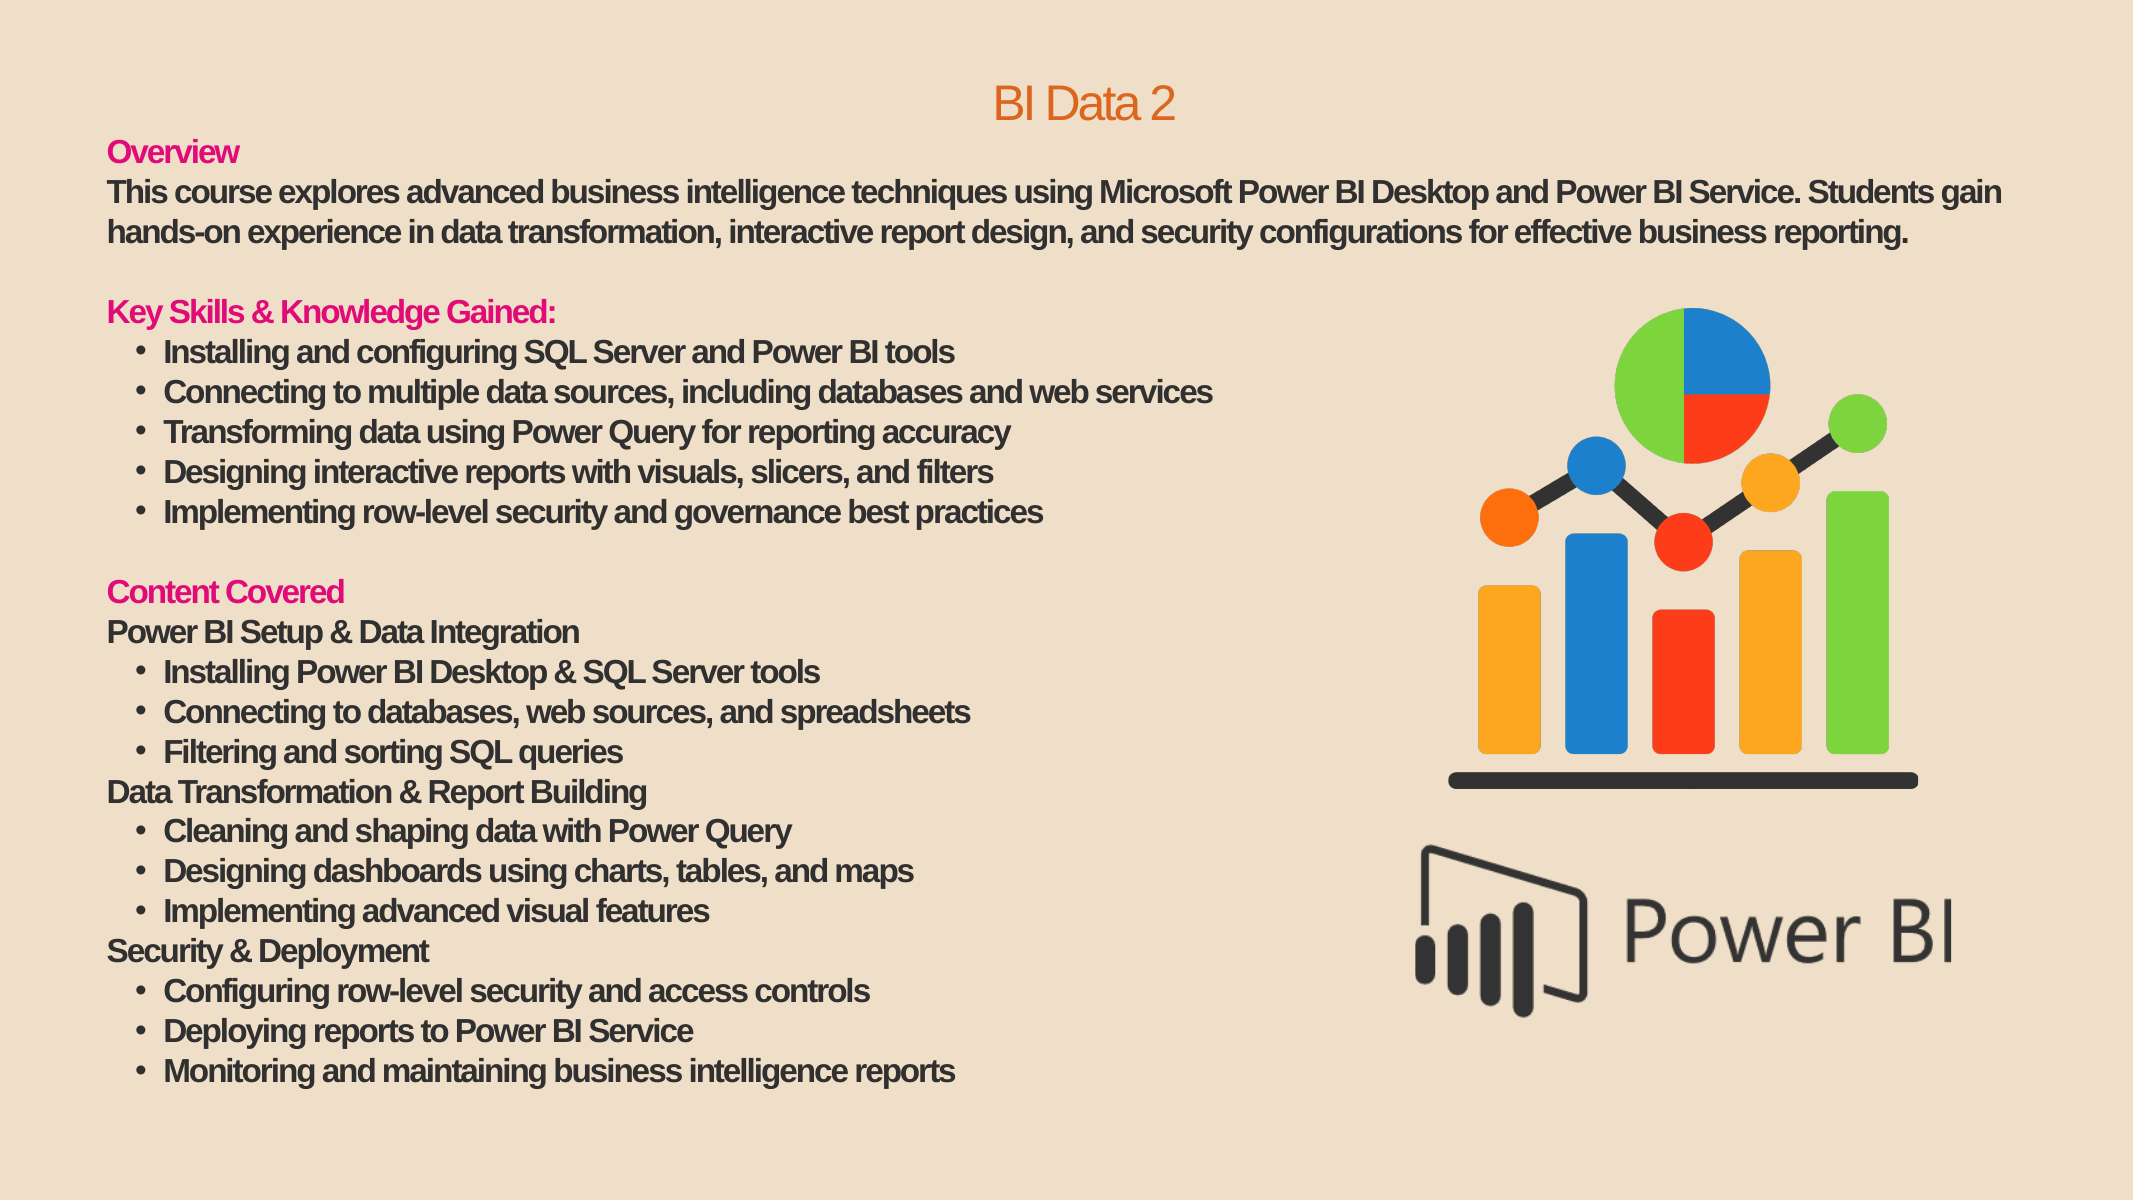

BI Data 2
Overview
This course explores advanced business intelligence techniques using Microsoft Power BI Desktop and Power BI Service. Students gain hands-on experience in data transformation, interactive report design, and security configurations for effective business reporting.

Key Skills & Knowledge Gained:
Installing and configuring SQL Server and Power BI tools
Connecting to multiple data sources, including databases and web services
Transforming data using Power Query for reporting accuracy
Designing interactive reports with visuals, slicers, and filters
Implementing row-level security and governance best practices

Content Covered
Power BI Setup & Data Integration
Installing Power BI Desktop & SQL Server tools
Connecting to databases, web sources, and spreadsheets
Filtering and sorting SQL queries
Data Transformation & Report Building
Cleaning and shaping data with Power Query
Designing dashboards using charts, tables, and maps
Implementing advanced visual features
Security & Deployment
Configuring row-level security and access controls
Deploying reports to Power BI Service
Monitoring and maintaining business intelligence reports